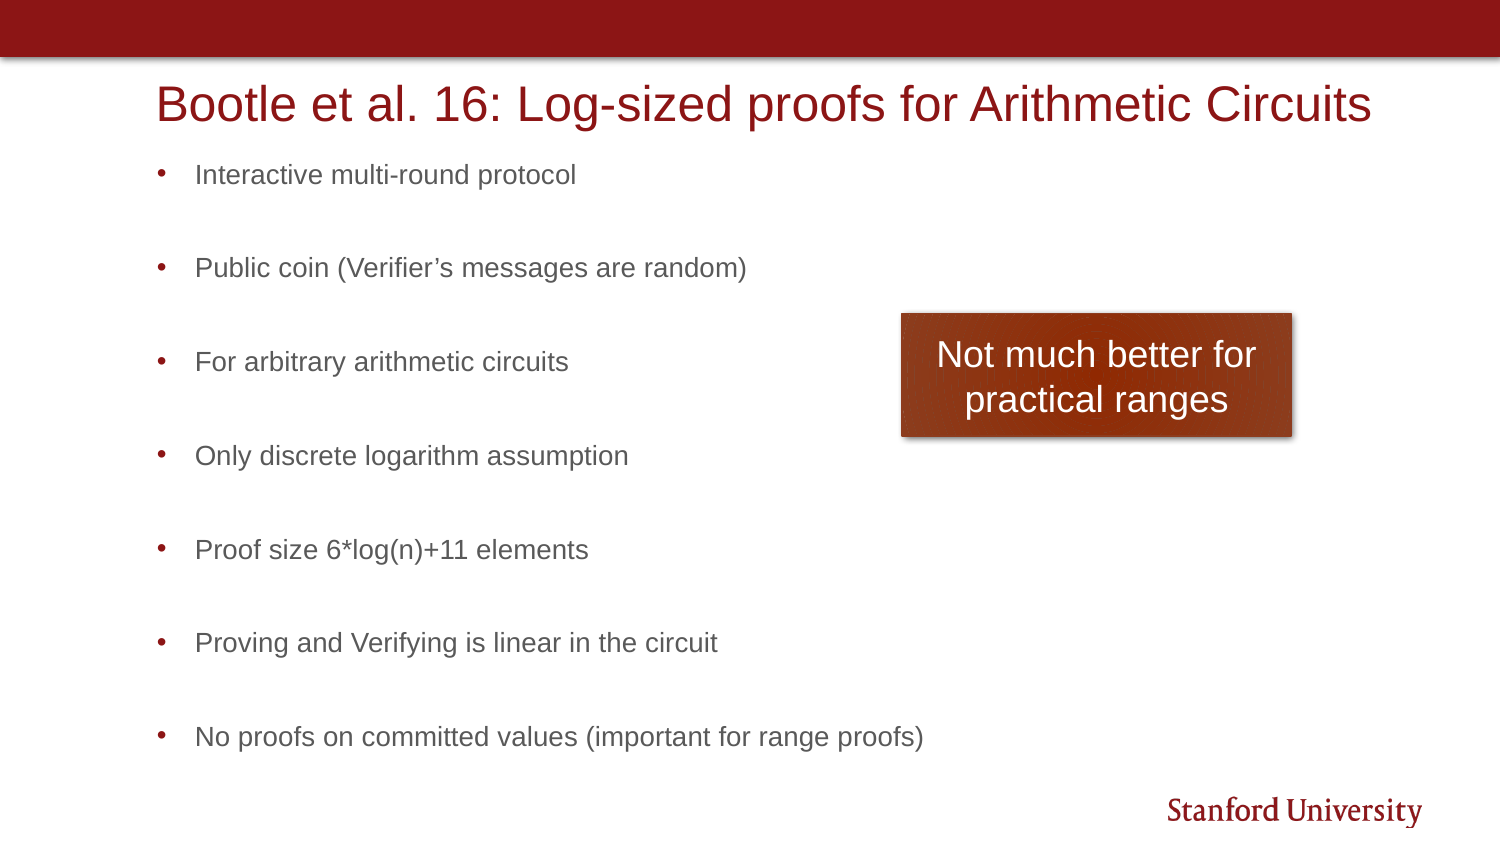

# Bootle et al. 16: Log-sized proofs for Arithmetic Circuits
Interactive multi-round protocol

Public coin (Verifier’s messages are random)

For arbitrary arithmetic circuits

Only discrete logarithm assumption

Proof size 6*log(n)+11 elements

Proving and Verifying is linear in the circuit

No proofs on committed values (important for range proofs)

Not much better for practical ranges